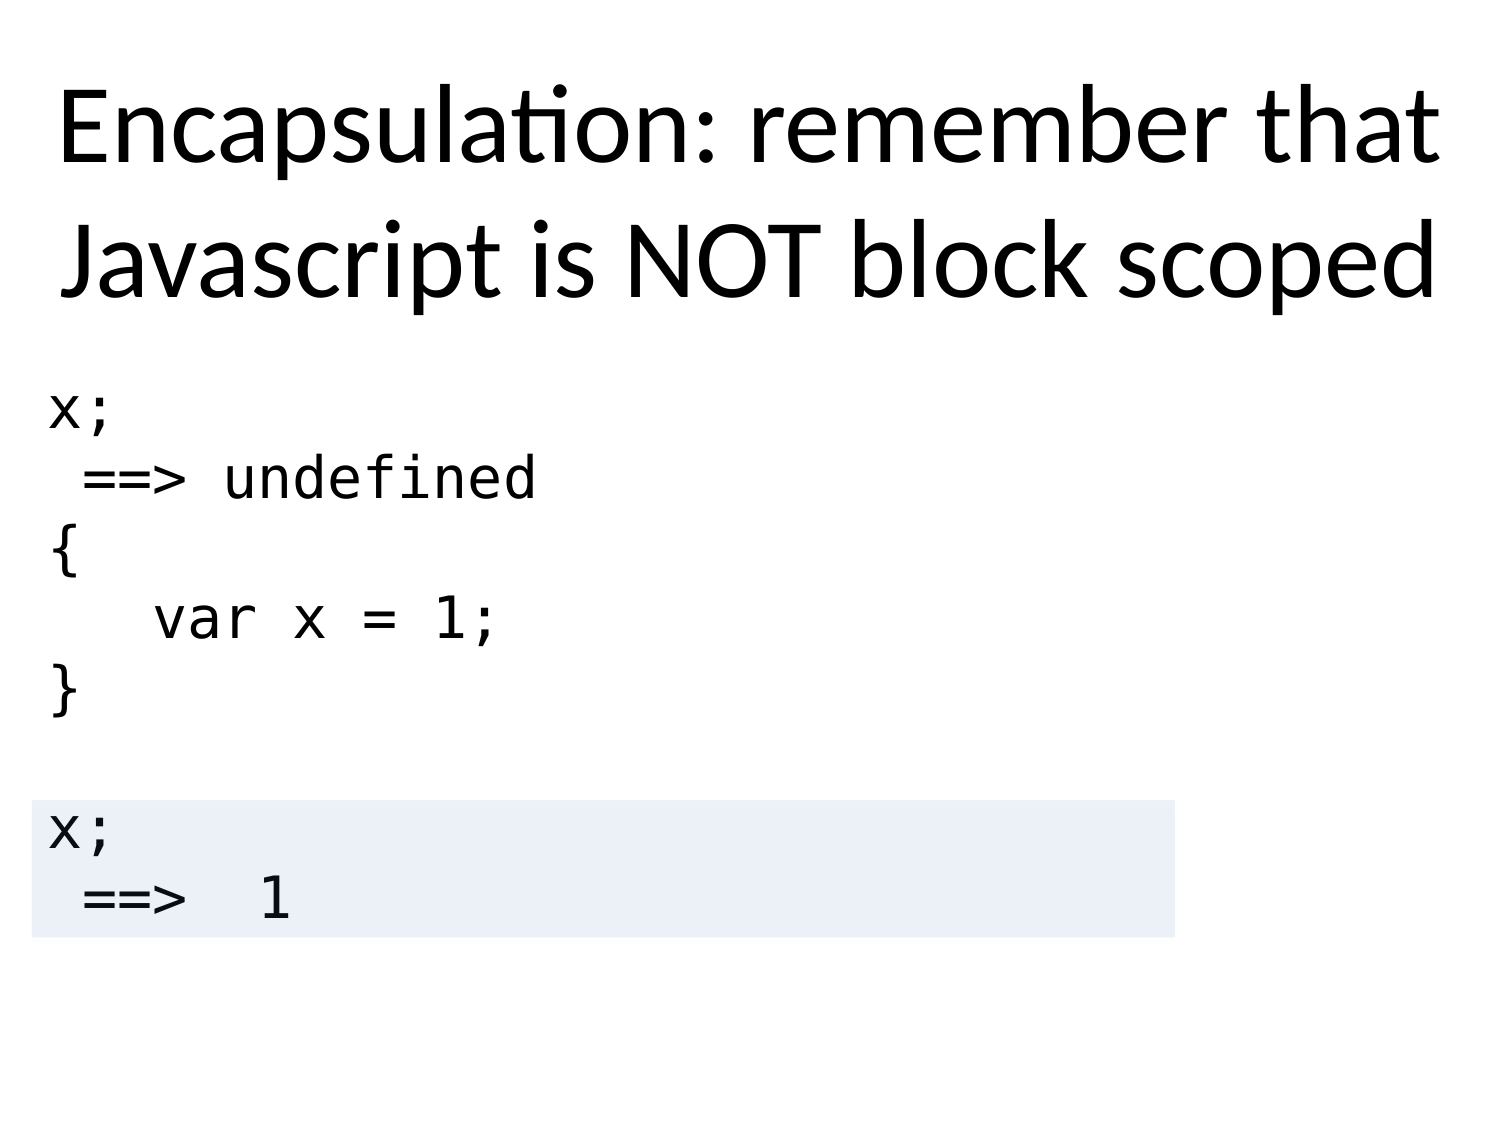

# Encapsulation: remember that Javascript is NOT block scoped
x;
 ==> undefined
{
   var x = 1;
}

x;
 ==>  1